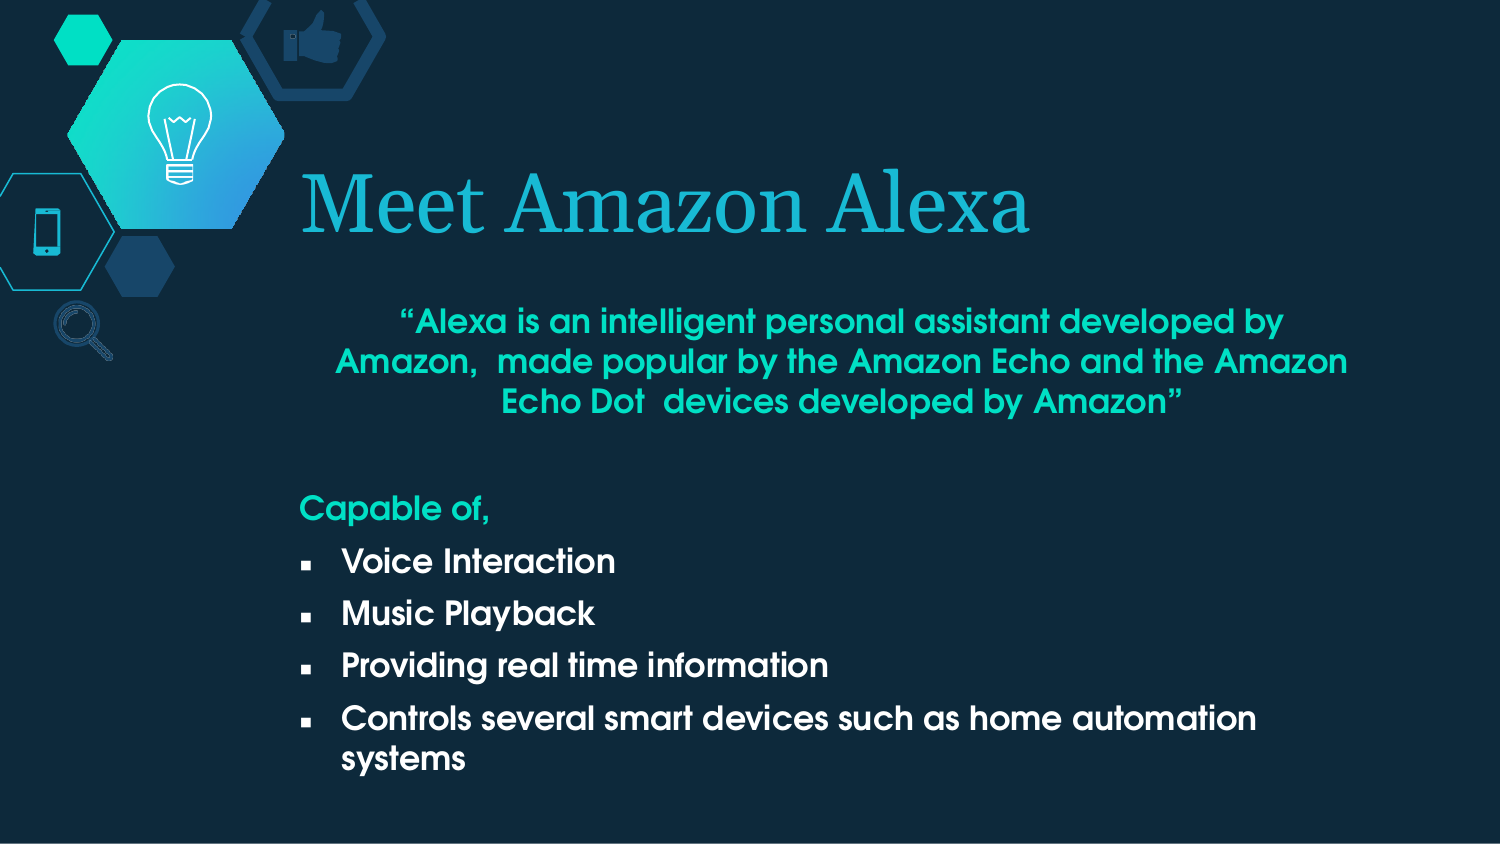

# Meet Amazon Alexa

“Alexa is an intelligent personal assistant developed by Amazon,  made popular by the Amazon Echo and the Amazon Echo Dot  devices developed by Amazon”

Capable of,
Voice Interaction
Music Playback
Providing real time information
Controls several smart devices such as home automation systems